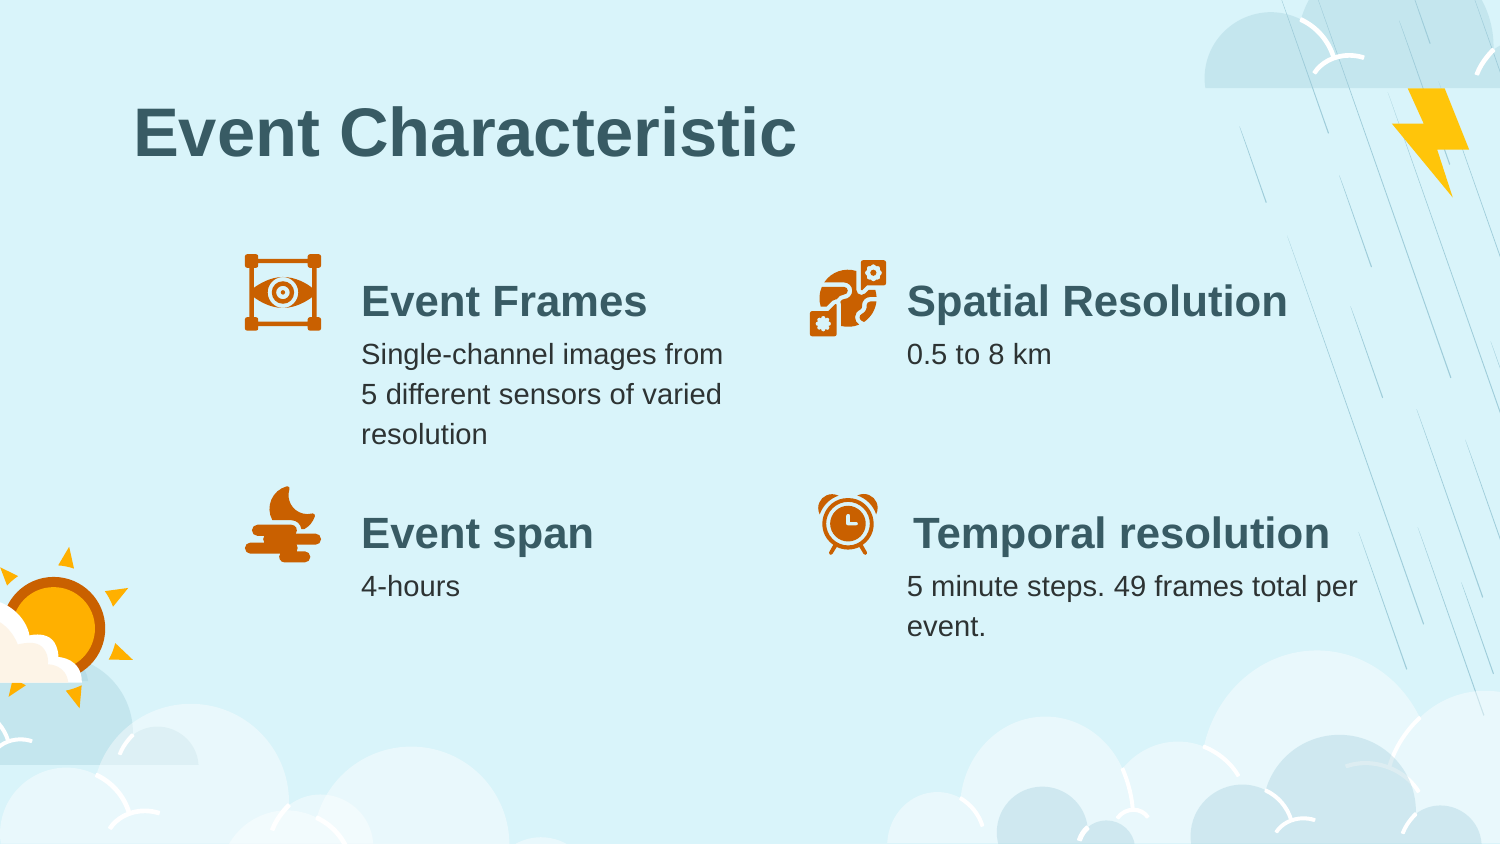

# Event Characteristic

Event Frames
Spatial Resolution

Single-channel images from 5 different sensors of varied resolution
0.5 to 8 km

Event span
Temporal resolution

4-hours
5 minute steps. 49 frames total per event.